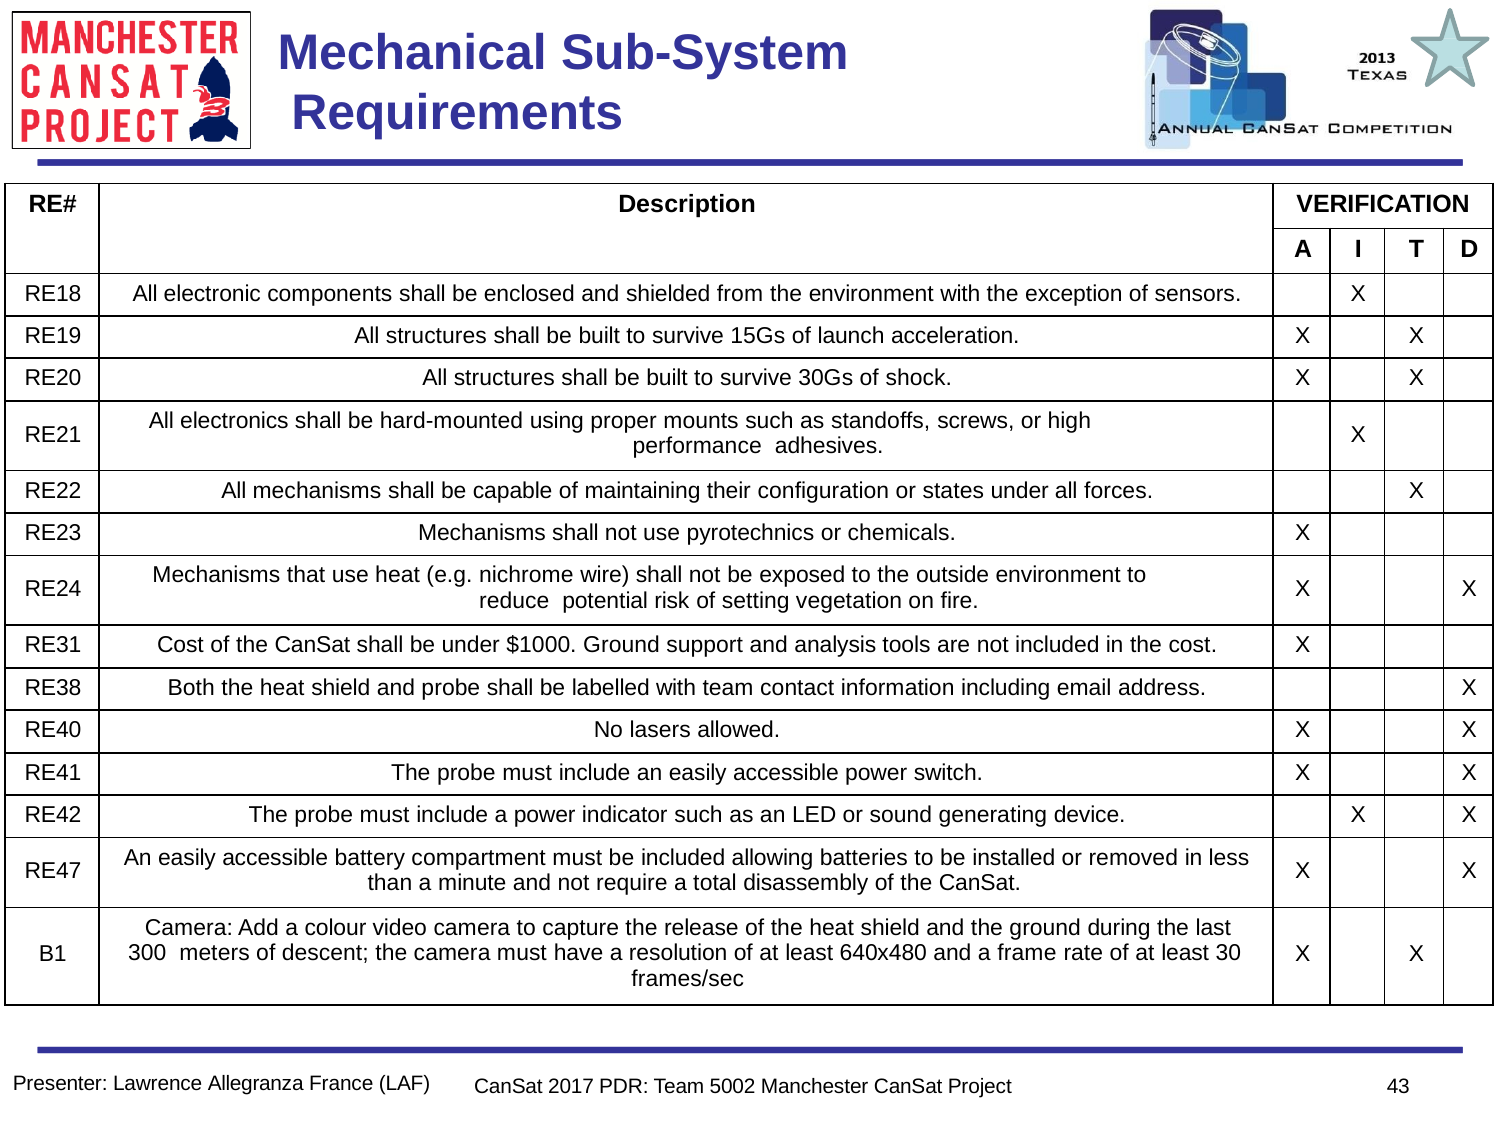

# Mechanical Sub-System  Requirements
Team Logo
Here
(If You Want)
Team Logo
Here

| RE# | Description | VERIFICATION |  |  |  |
| --- | --- | --- | --- | --- | --- |
|  |  | A | I | T | D |
| RE18 | All electronic components shall be enclosed and shielded from the environment with the exception of sensors. |  | X |  |  |
| RE19 | All structures shall be built to survive 15Gs of launch acceleration. | X |  | X |  |
| RE20 | All structures shall be built to survive 30Gs of shock. | X |  | X |  |
| RE21 | All electronics shall be hard-mounted using proper mounts such as standoffs, screws, or high performance adhesives. |  | X |  |  |
| RE22 | All mechanisms shall be capable of maintaining their configuration or states under all forces. |  |  | X |  |
| RE23 | Mechanisms shall not use pyrotechnics or chemicals. | X |  |  |  |
| RE24 | Mechanisms that use heat (e.g. nichrome wire) shall not be exposed to the outside environment to reduce potential risk of setting vegetation on fire. | X |  |  | X |
| RE31 | Cost of the CanSat shall be under $1000. Ground support and analysis tools are not included in the cost. | X |  |  |  |
| RE38 | Both the heat shield and probe shall be labelled with team contact information including email address. |  |  |  | X |
| RE40 | No lasers allowed. | X |  |  | X |
| RE41 | The probe must include an easily accessible power switch. | X |  |  | X |
| RE42 | The probe must include a power indicator such as an LED or sound generating device. |  | X |  | X |
| RE47 | An easily accessible battery compartment must be included allowing batteries to be installed or removed in less than a minute and not require a total disassembly of the CanSat. | X |  |  | X |
| B1 | Camera: Add a colour video camera to capture the release of the heat shield and the ground during the last 300 meters of descent; the camera must have a resolution of at least 640x480 and a frame rate of at least 30 frames/sec | X |  | X |  |

43
Presenter: Lawrence Allegranza France (LAF)
CanSat 2017 PDR: Team 5002 Manchester CanSat Project